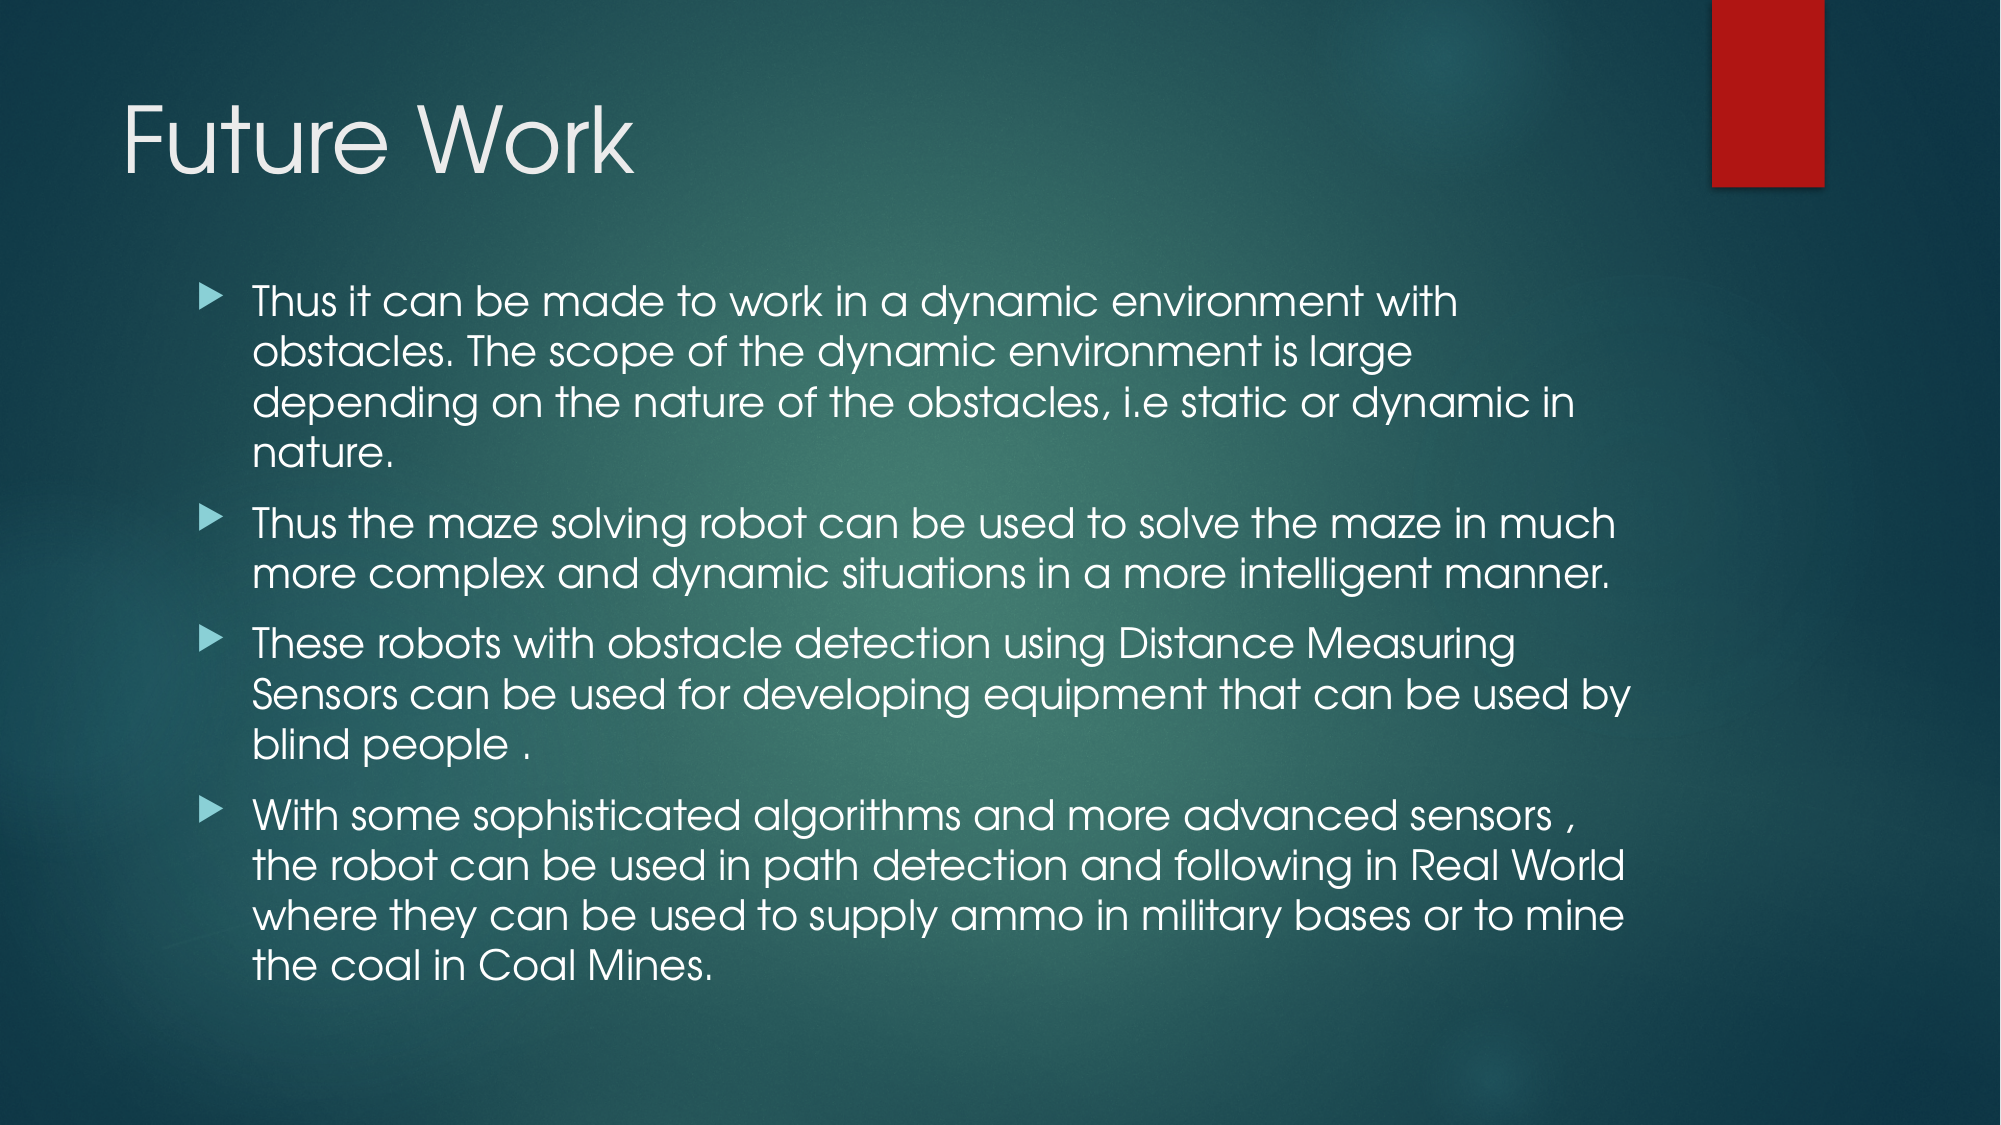

# Future Work
Thus it can be made to work in a dynamic environment with obstacles. The scope of the dynamic environment is large depending on the nature of the obstacles, i.e static or dynamic in nature.
Thus the maze solving robot can be used to solve the maze in much more complex and dynamic situations in a more intelligent manner.
These robots with obstacle detection using Distance Measuring Sensors can be used for developing equipment that can be used by blind people .
With some sophisticated algorithms and more advanced sensors , the robot can be used in path detection and following in Real World where they can be used to supply ammo in military bases or to mine the coal in Coal Mines.